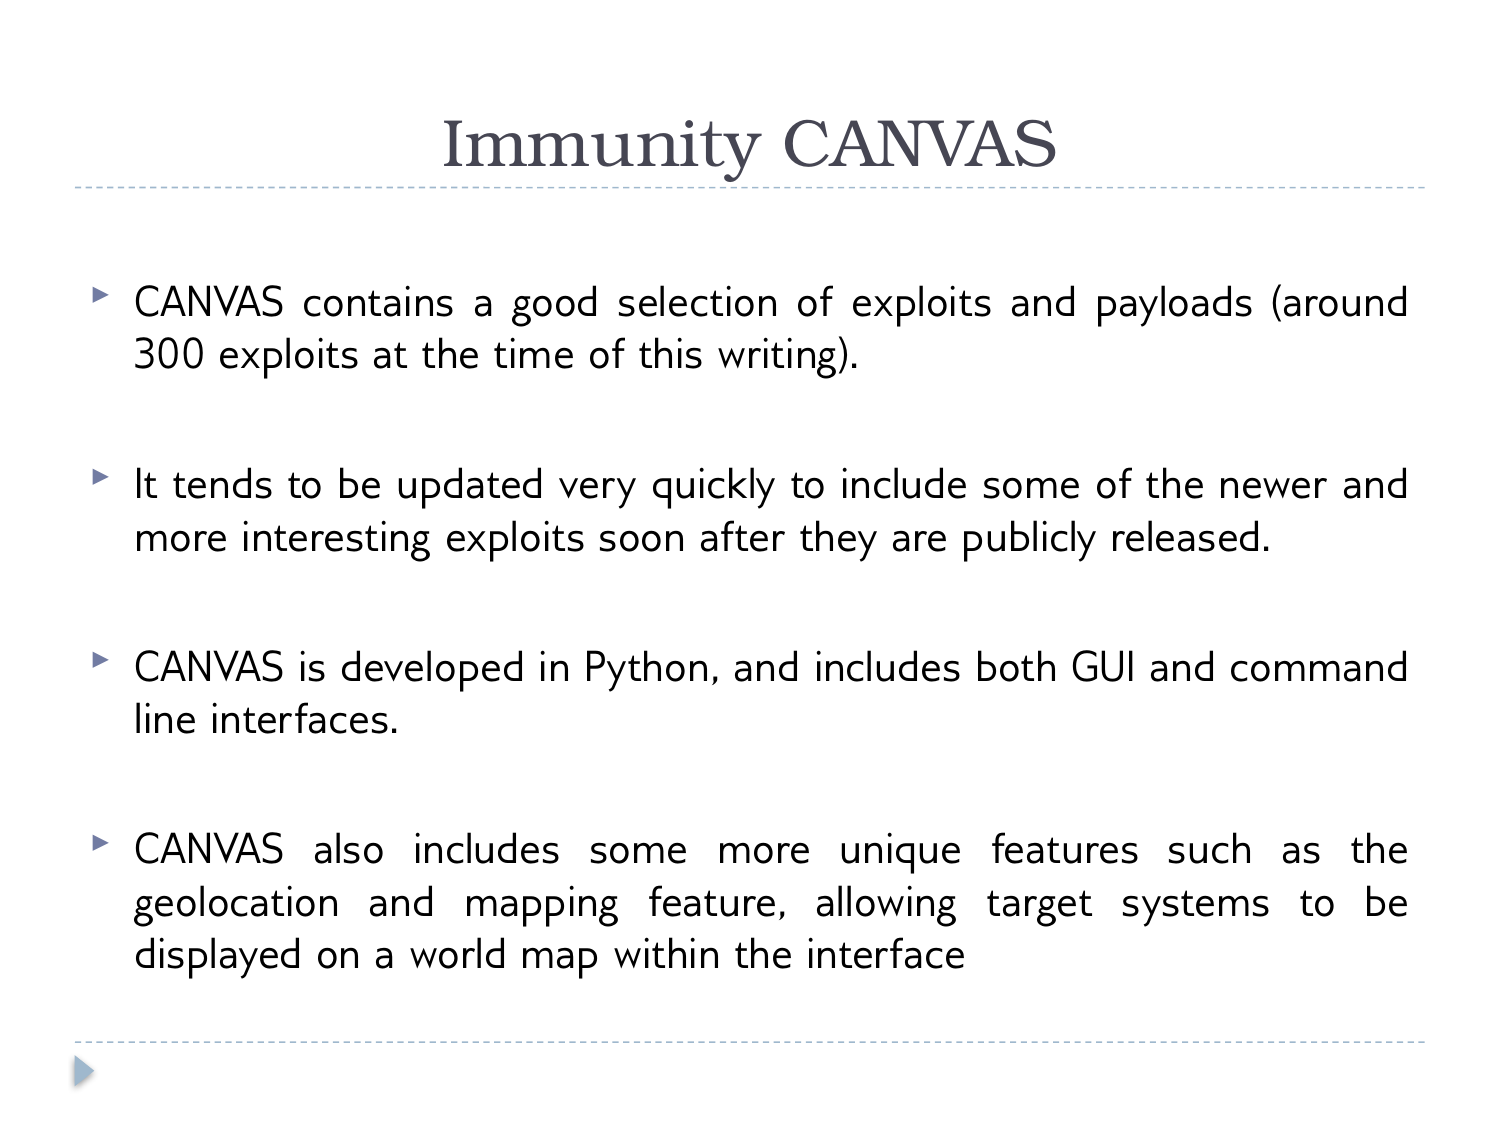

# Immunity CANVAS

CANVAS contains a good selection of exploits and payloads (around 300 exploits at the time of this writing).

It tends to be updated very quickly to include some of the newer and more interesting exploits soon after they are publicly released.

CANVAS is developed in Python, and includes both GUI and command line interfaces.

CANVAS also includes some more unique features such as the geolocation and mapping feature, allowing target systems to be displayed on a world map within the interface